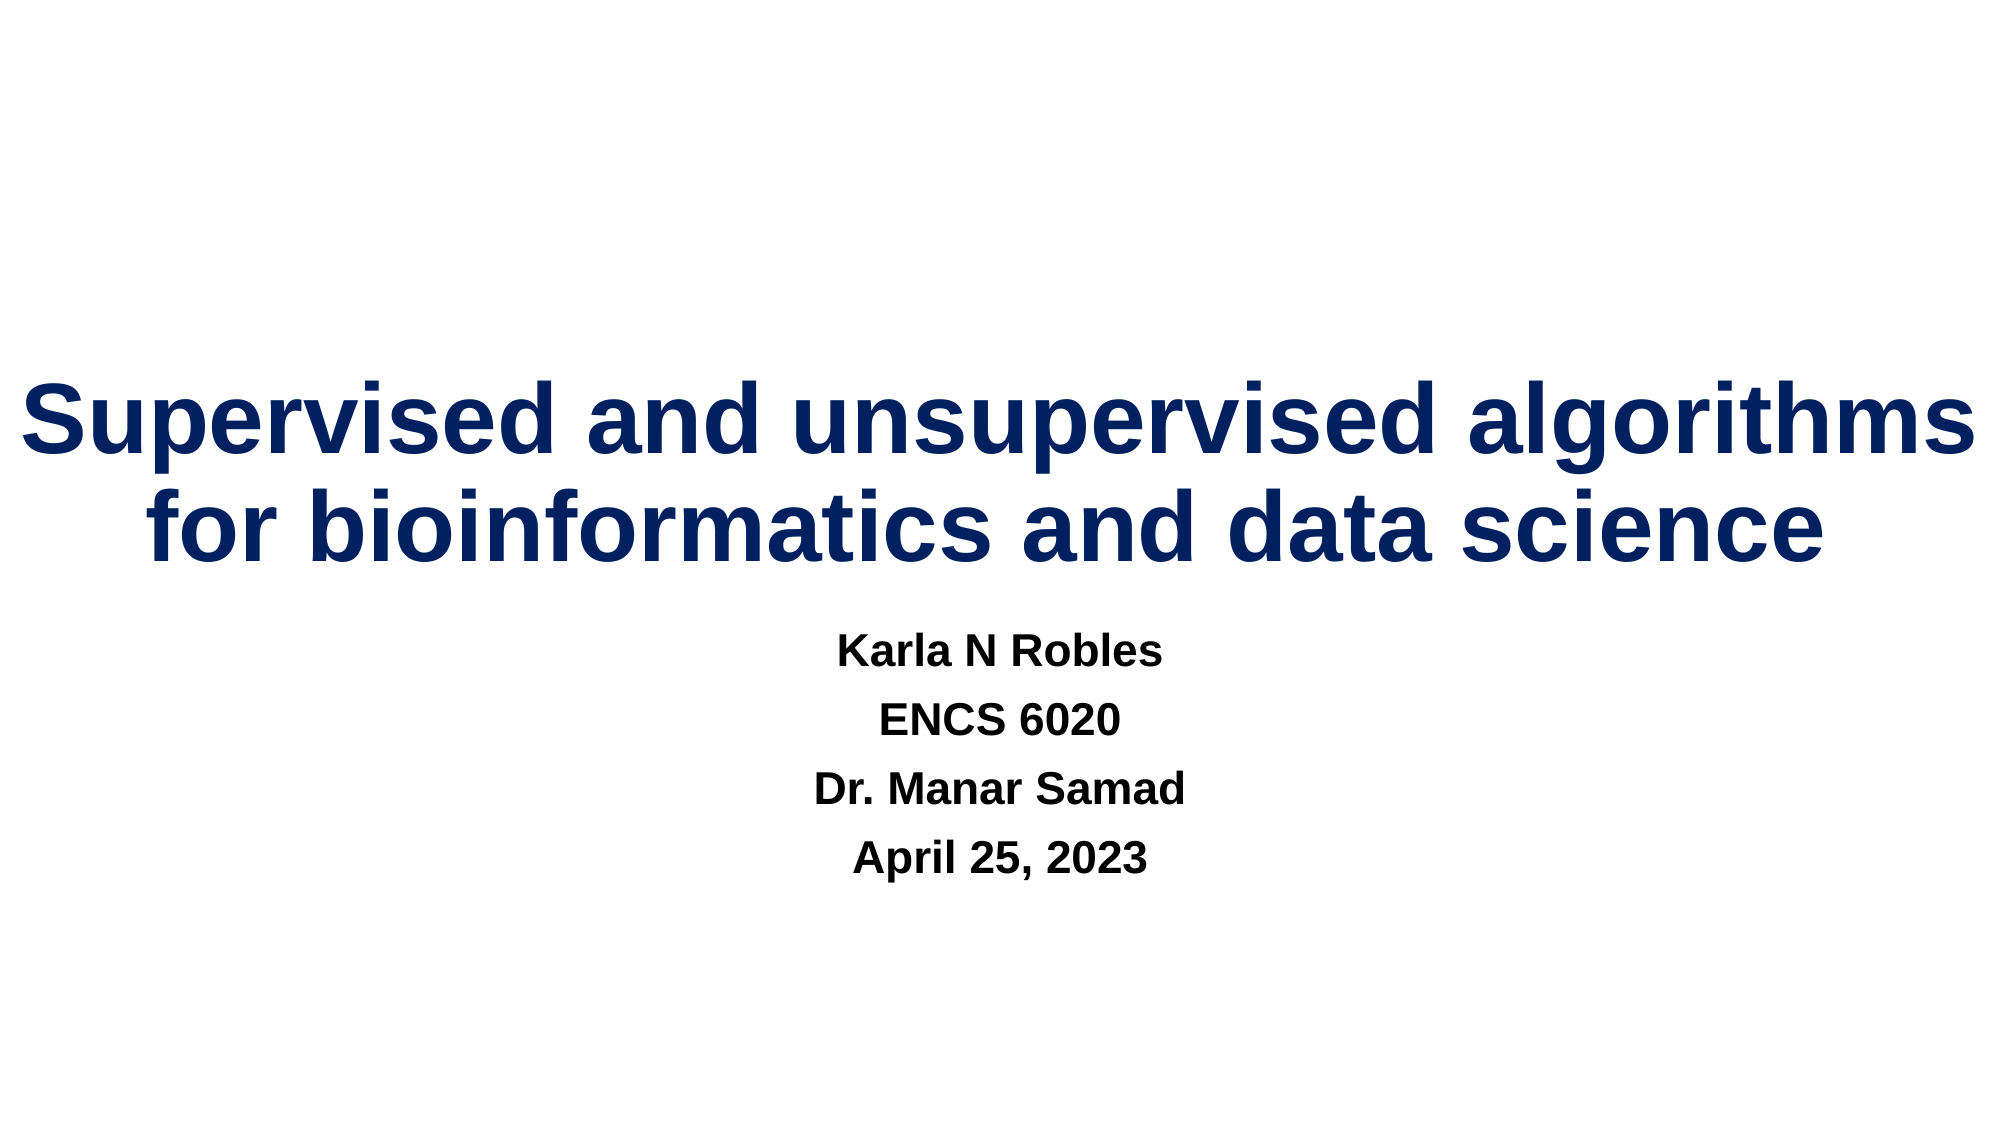

# Supervised and unsupervised algorithms for bioinformatics and data science
Karla N Robles
ENCS 6020
Dr. Manar Samad
April 25, 2023